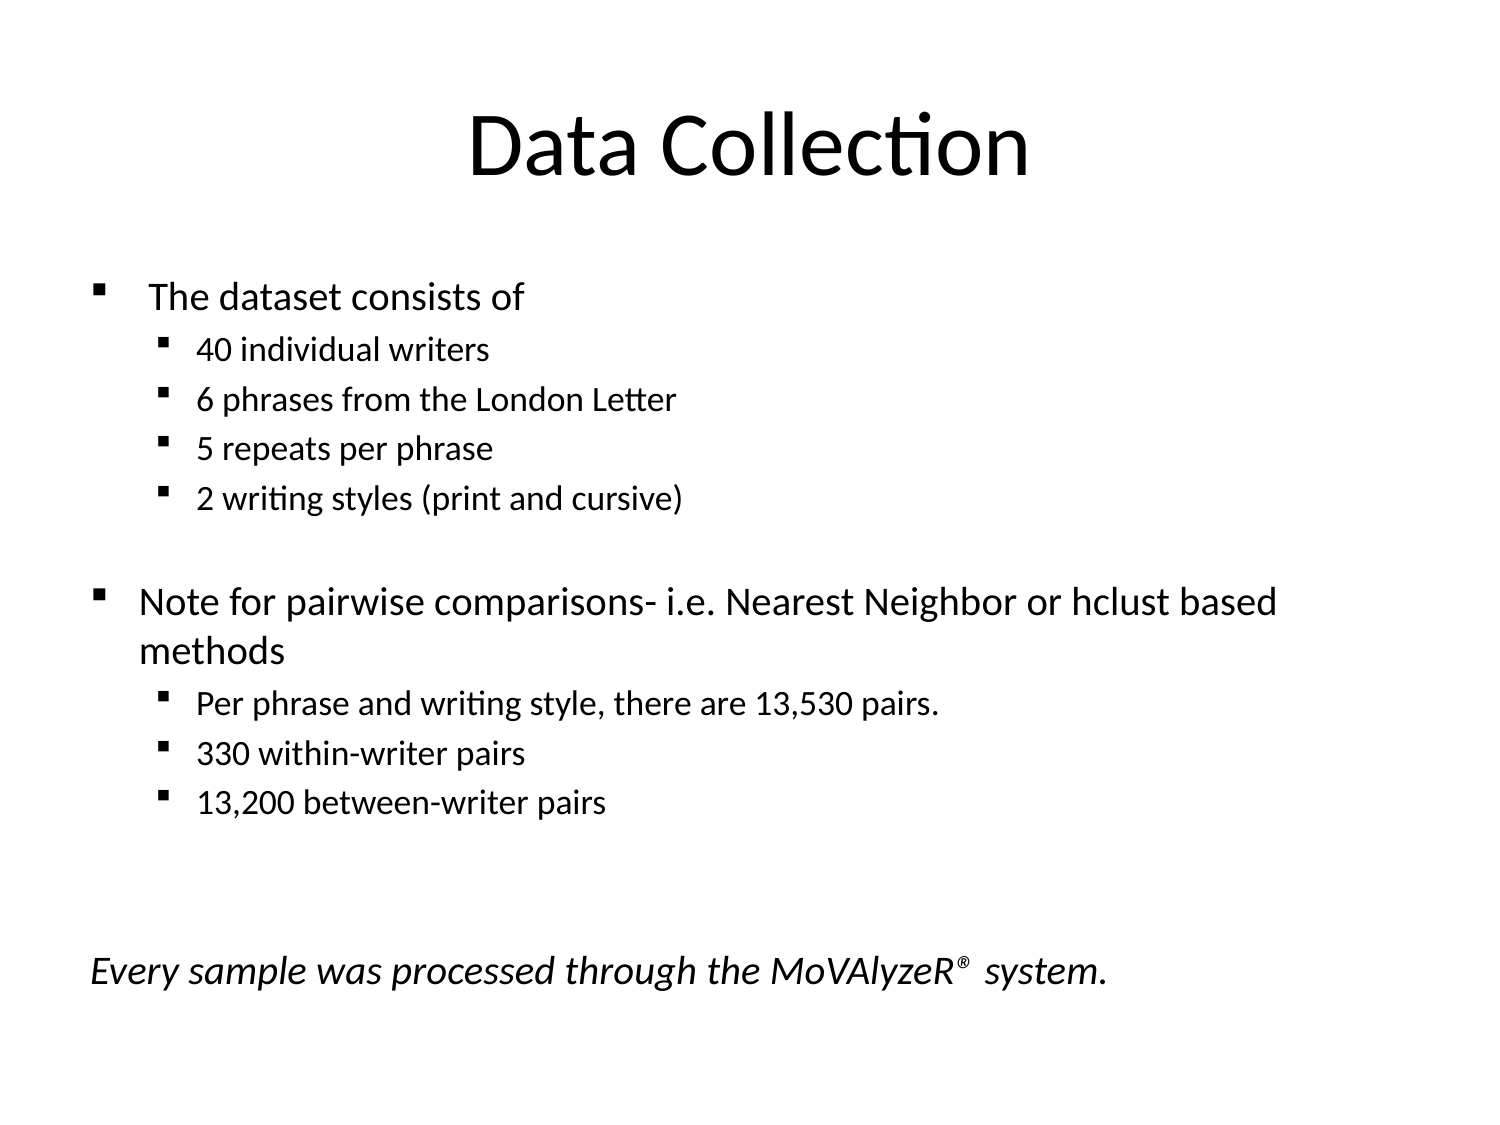

# Data Collection
 The dataset consists of
40 individual writers
6 phrases from the London Letter
5 repeats per phrase
2 writing styles (print and cursive)

Note for pairwise comparisons- i.e. Nearest Neighbor or hclust based methods
Per phrase and writing style, there are 13,530 pairs.
330 within-writer pairs
13,200 between-writer pairs

Every sample was processed through the MoVAlyzeR® system.